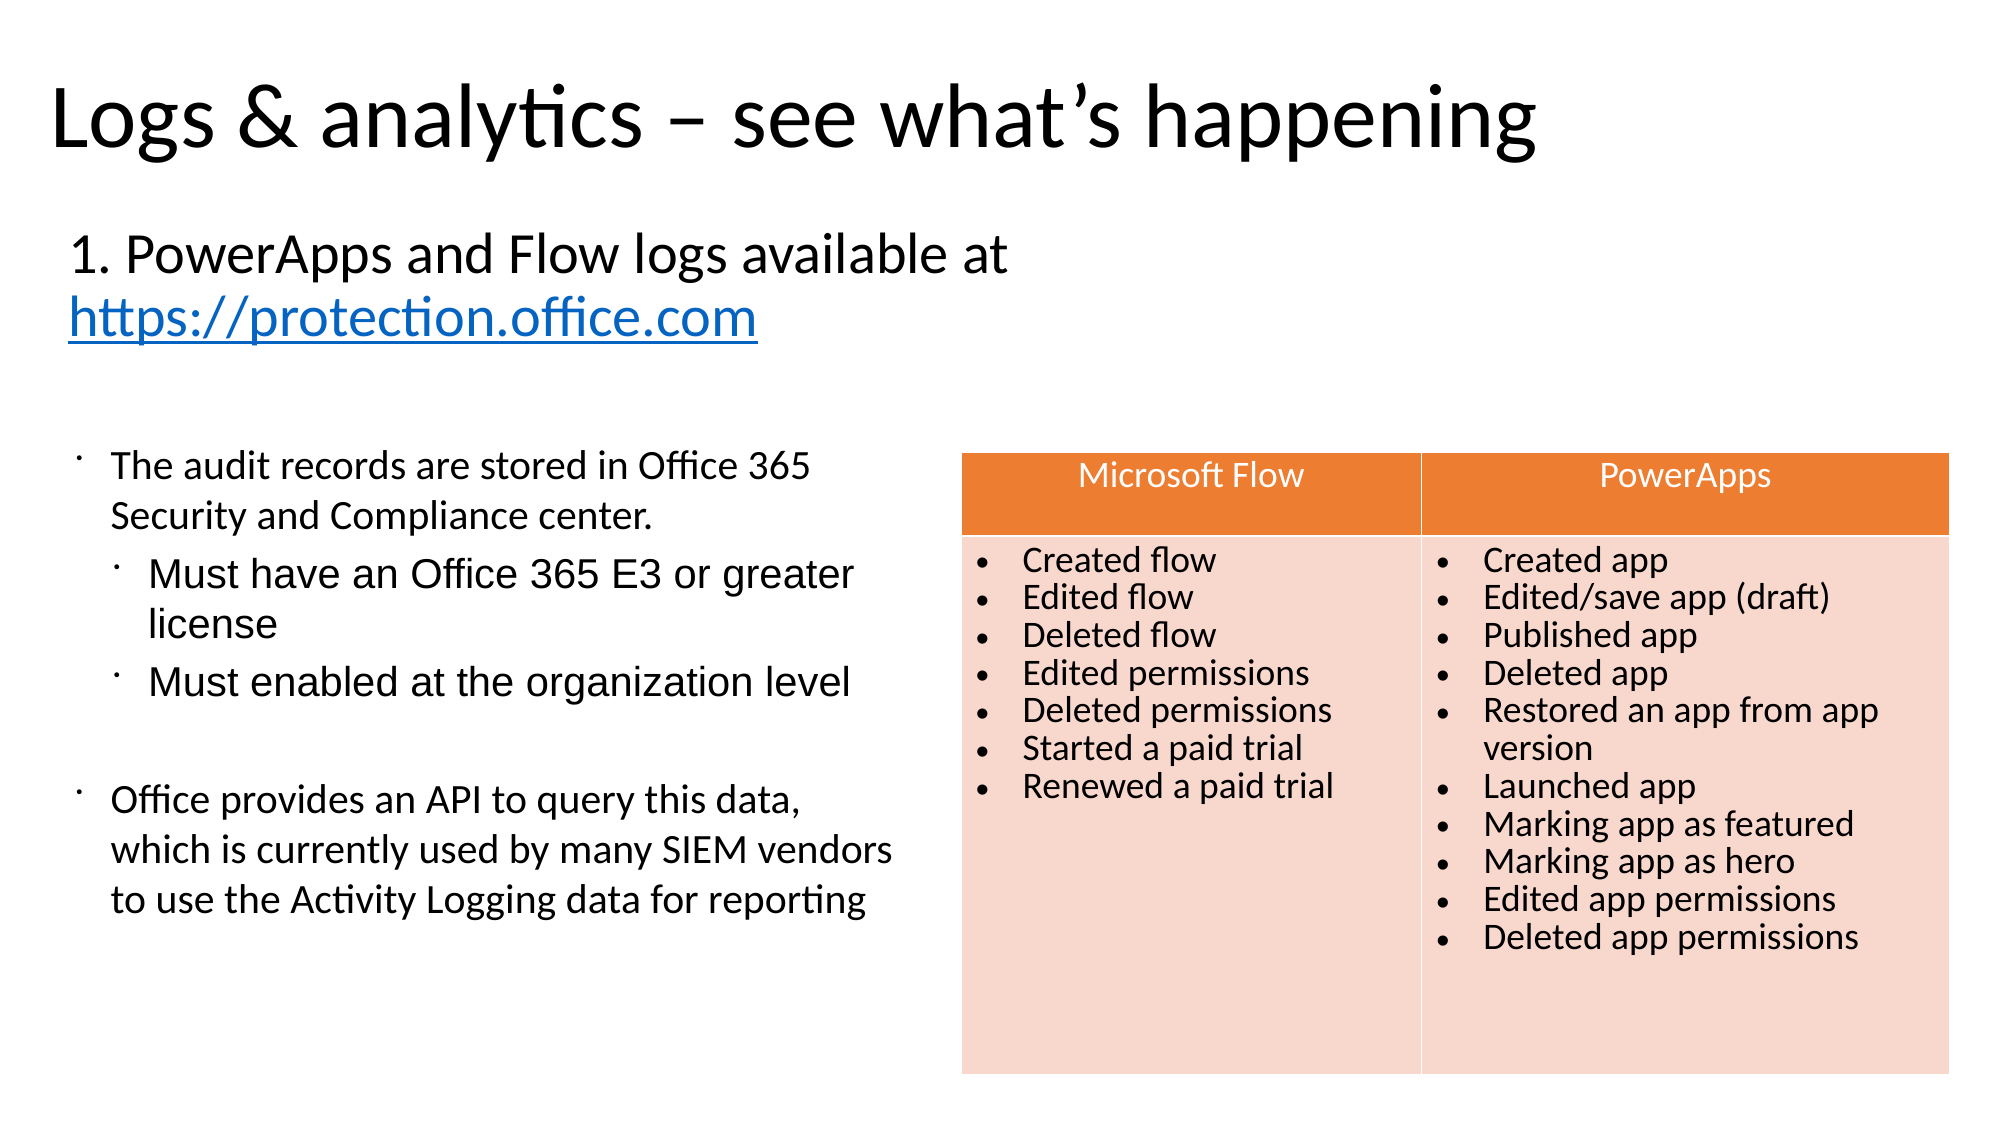

# Logs & analytics – see what’s happening
1. PowerApps and Flow logs available at https://protection.office.com

The audit records are stored in Office 365 Security and Compliance center.
Must have an Office 365 E3 or greater license
Must enabled at the organization level

Office provides an API to query this data, which is currently used by many SIEM vendors to use the Activity Logging data for reporting

| Microsoft Flow | PowerApps |
| --- | --- |
| Created flow  Edited flow  Deleted flow  Edited permissions  Deleted permissions  Started a paid trial  Renewed a paid trial | Created app Edited/save app (draft) Published app Deleted app Restored an app from app version Launched app Marking app as featured Marking app as hero Edited app permissions Deleted app permissions |